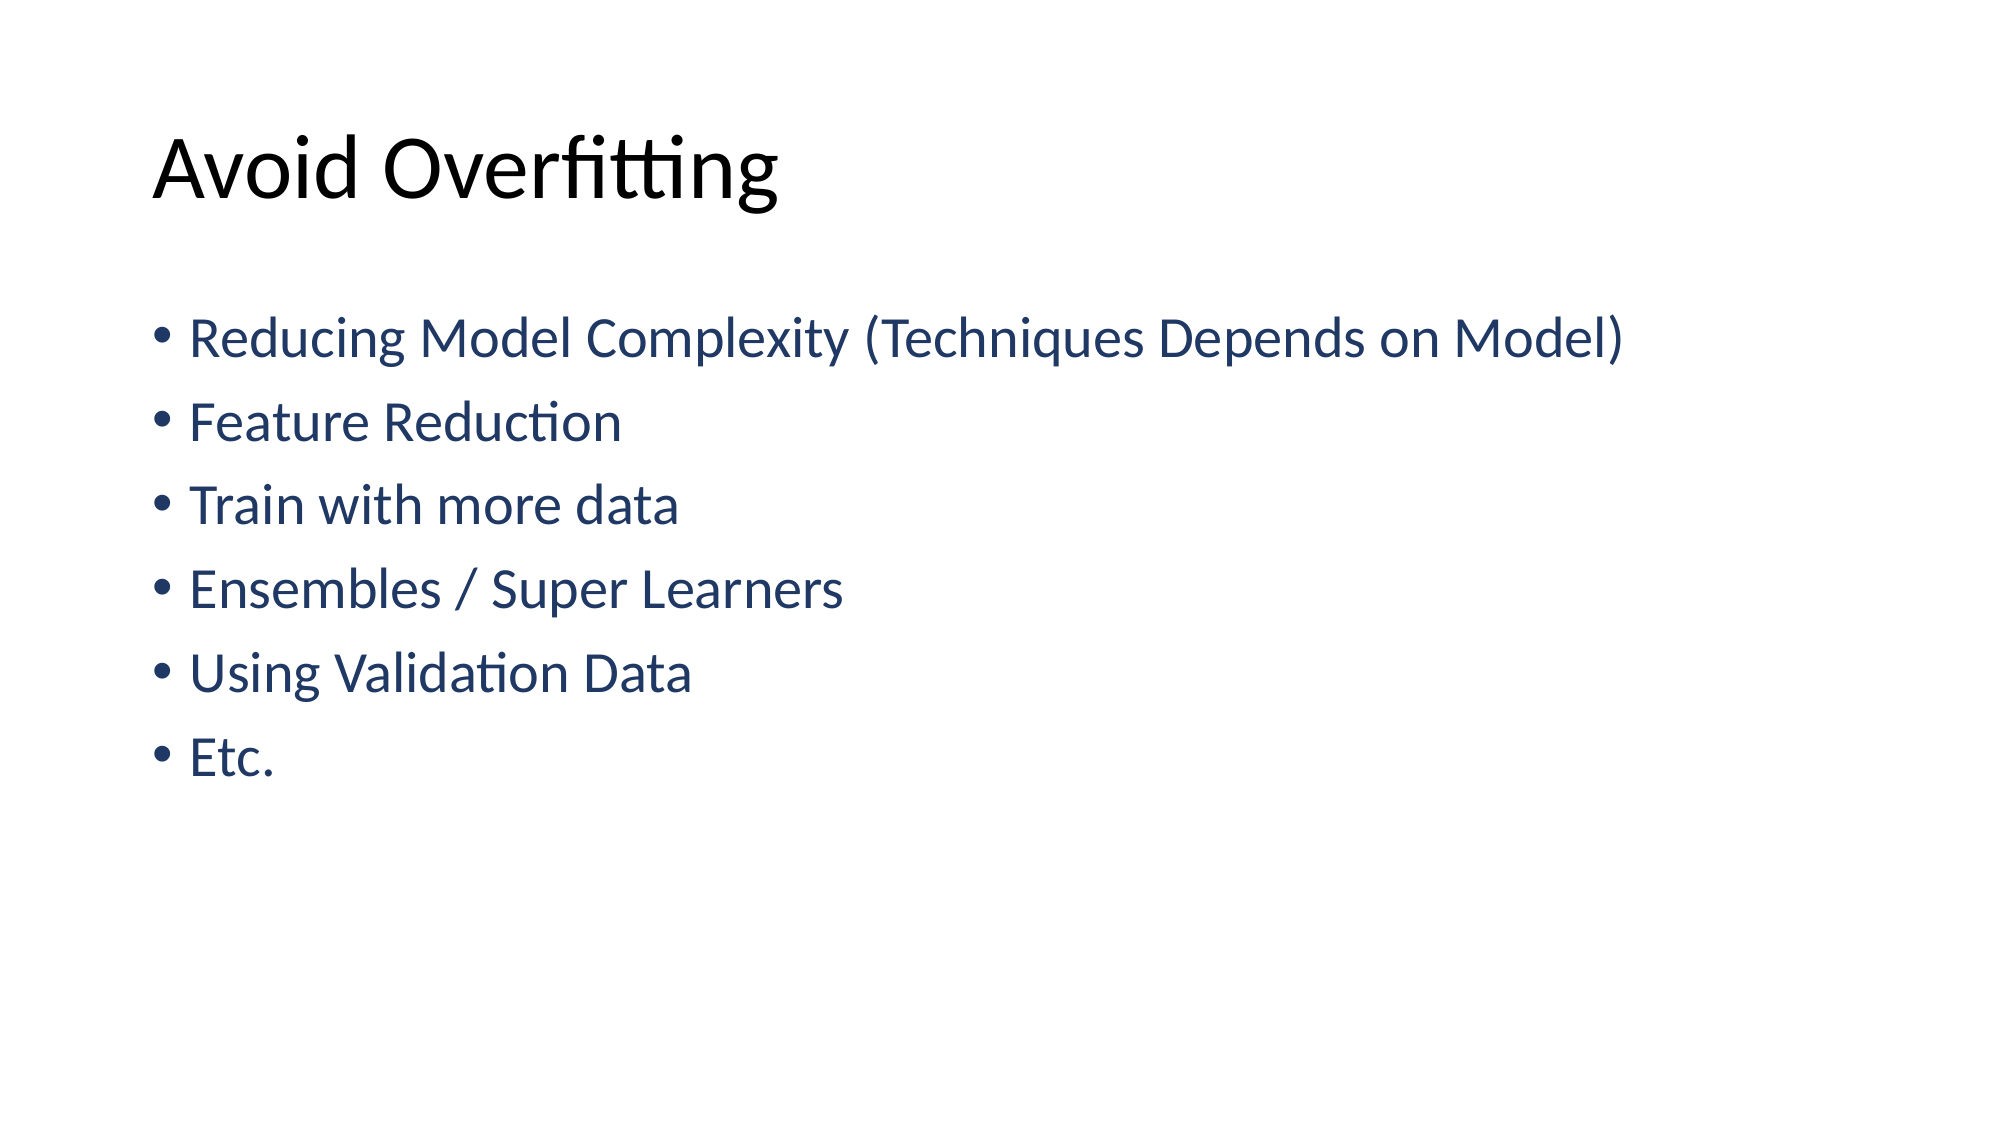

# Avoid Overfitting
Reducing Model Complexity (Techniques Depends on Model)
Feature Reduction
Train with more data
Ensembles / Super Learners
Using Validation Data
Etc.